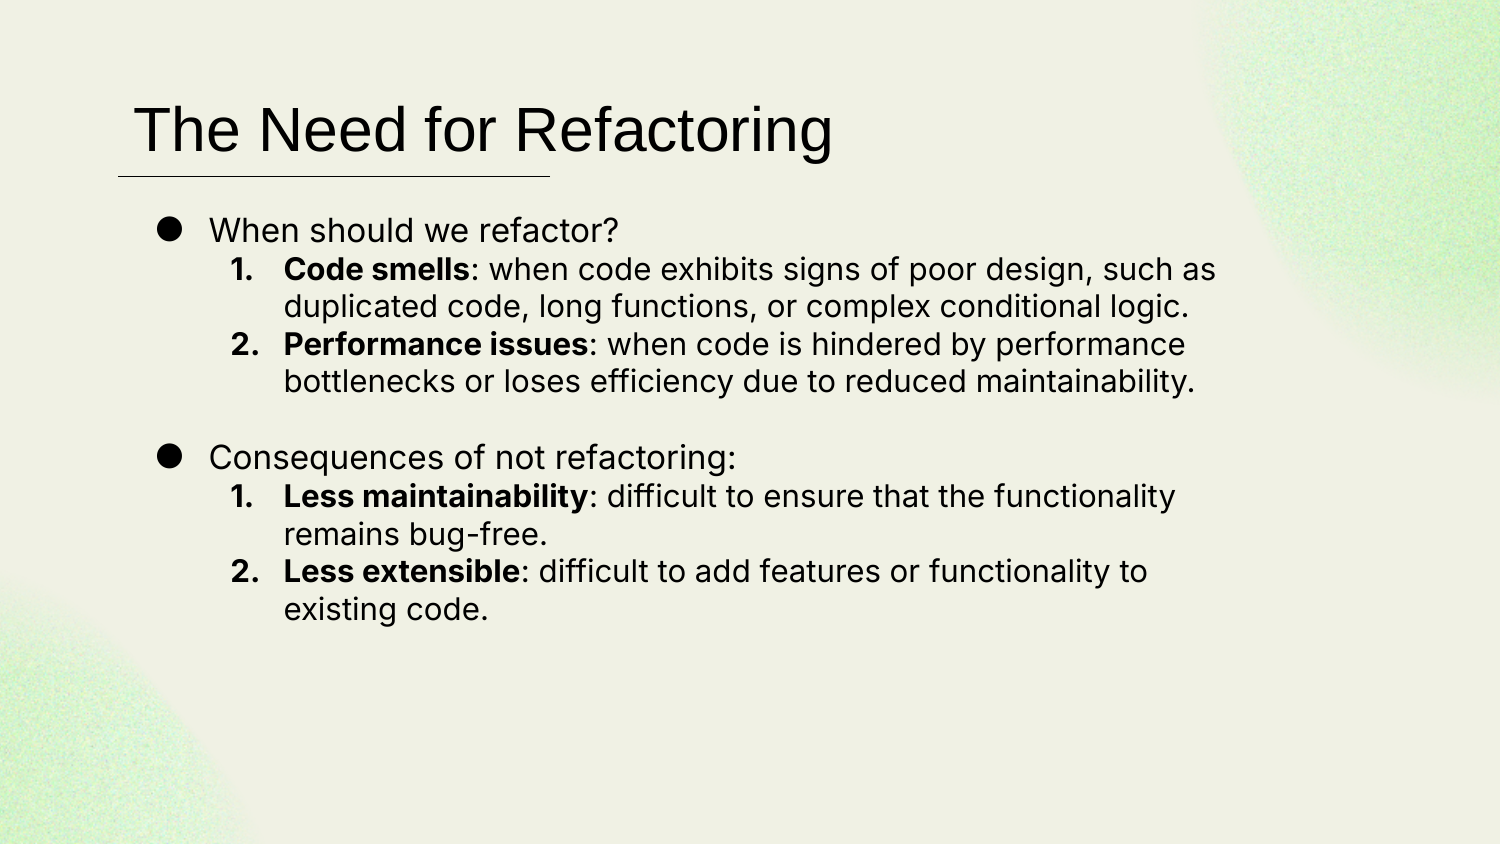

# The Need for Refactoring
When should we refactor?
Code smells: when code exhibits signs of poor design, such as duplicated code, long functions, or complex conditional logic.
Performance issues: when code is hindered by performance bottlenecks or loses efficiency due to reduced maintainability.

Consequences of not refactoring:
Less maintainability: difficult to ensure that the functionality remains bug-free.
Less extensible: difficult to add features or functionality to existing code.